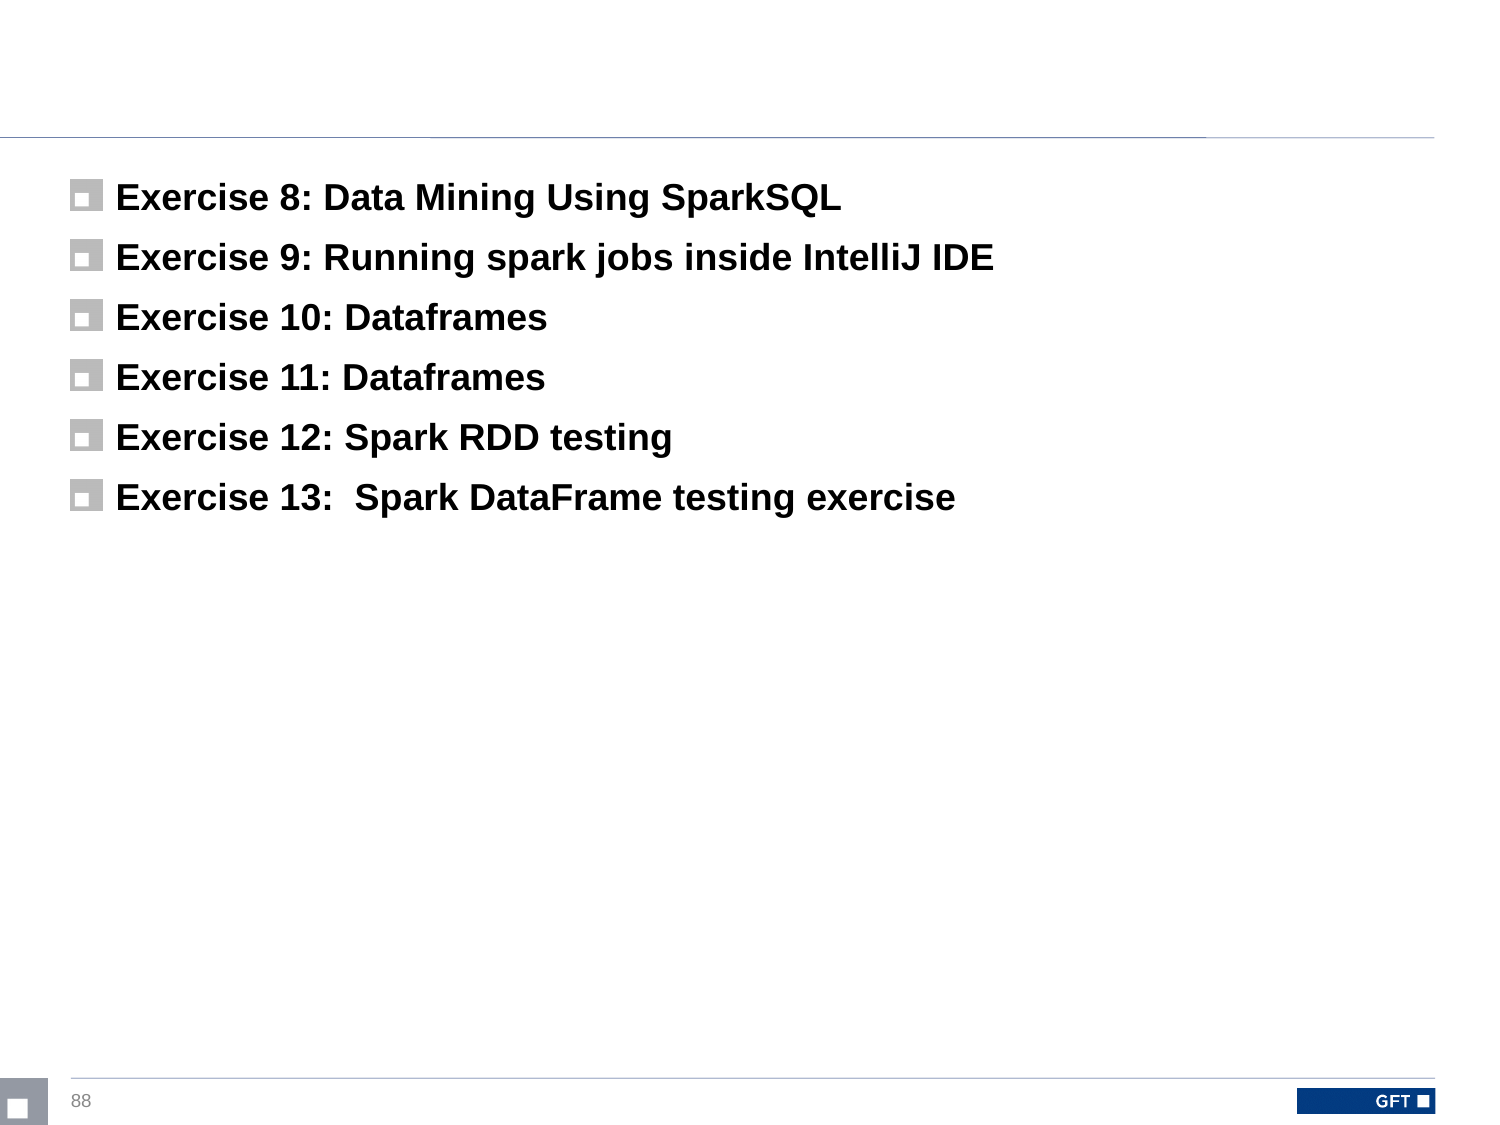

Exercise 8: Data Mining Using SparkSQL
Exercise 9: Running spark jobs inside IntelliJ IDE
Exercise 10: Dataframes
Exercise 11: Dataframes
Exercise 12: Spark RDD testing
Exercise 13:  Spark DataFrame testing exercise
88